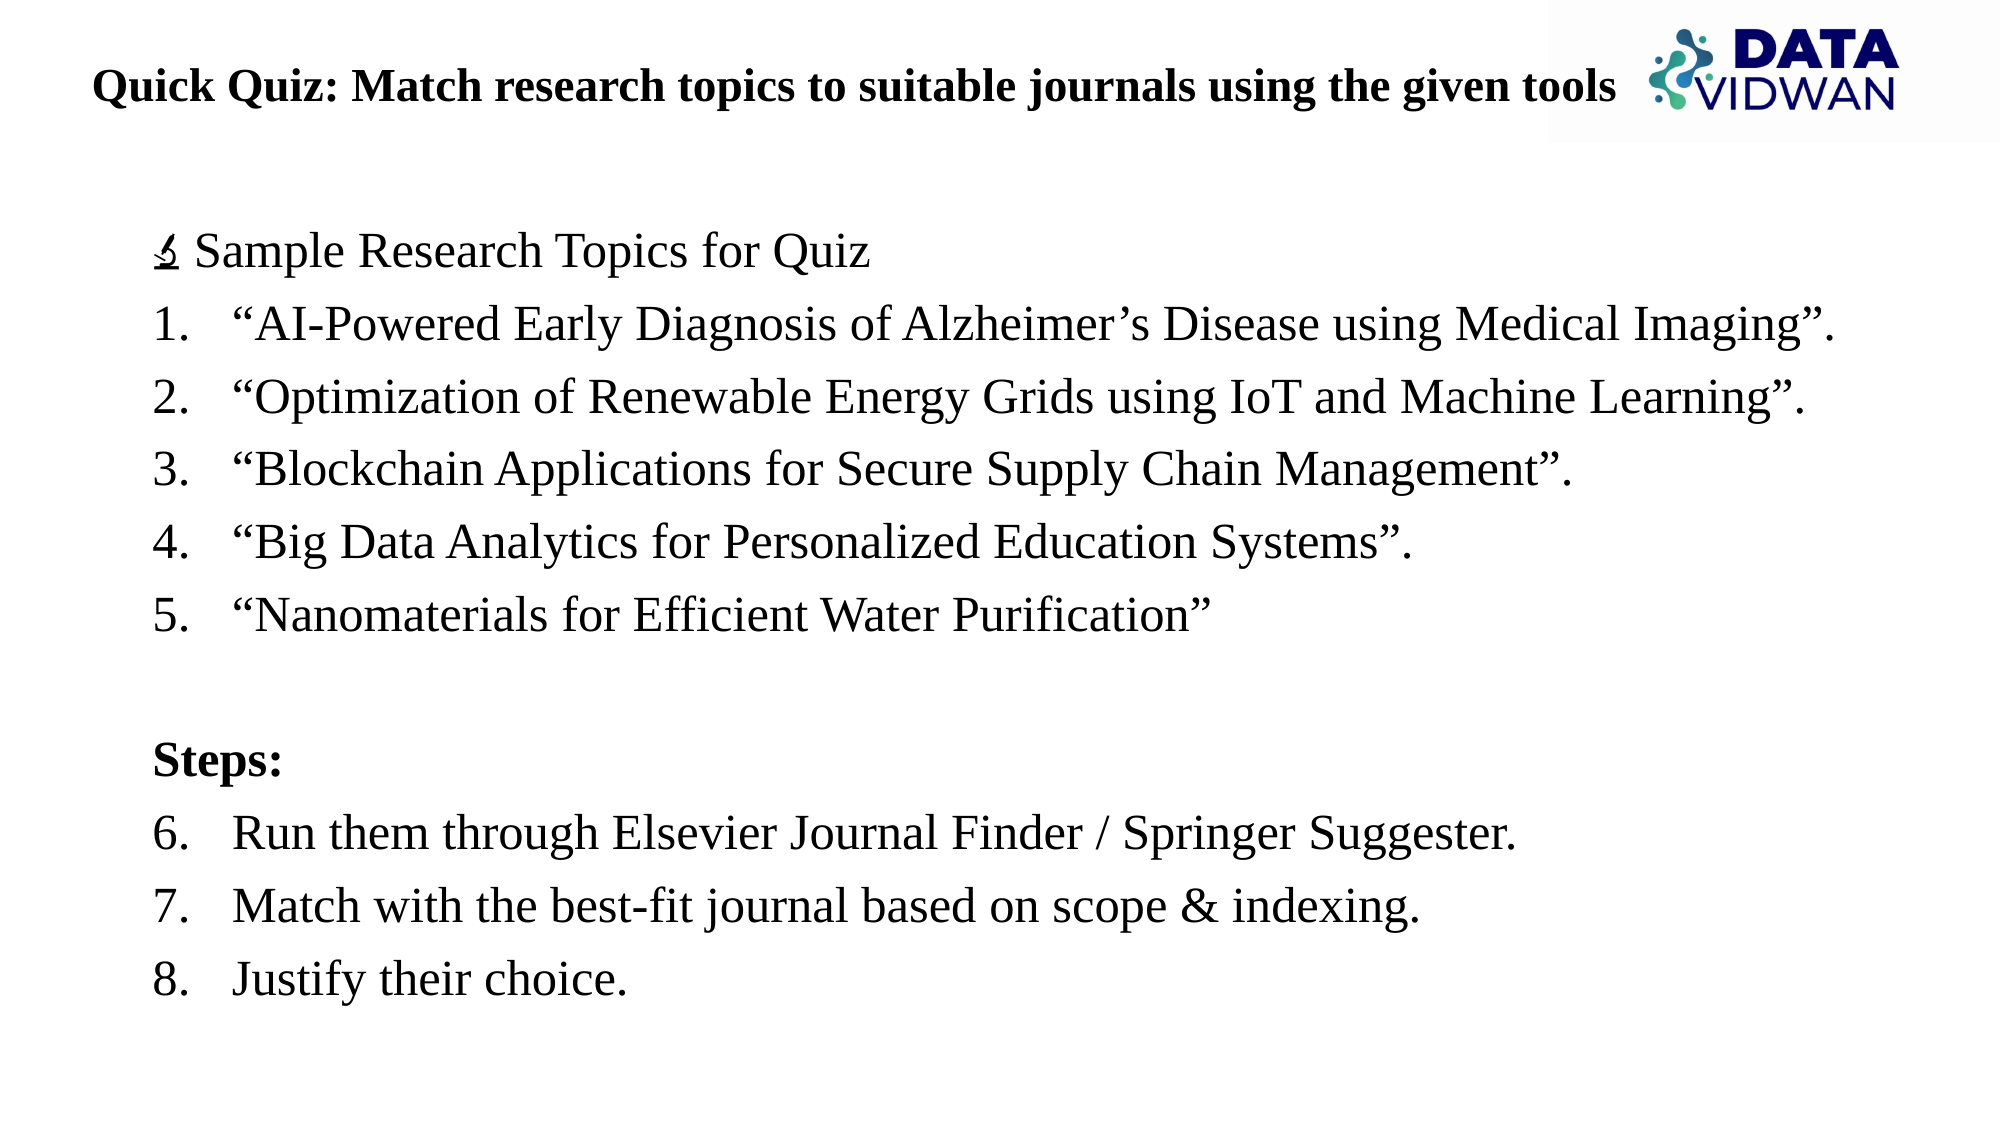

# Quick Quiz: Match research topics to suitable journals using the given tools
🔬 Sample Research Topics for Quiz
“AI-Powered Early Diagnosis of Alzheimer’s Disease using Medical Imaging”.
“Optimization of Renewable Energy Grids using IoT and Machine Learning”.
“Blockchain Applications for Secure Supply Chain Management”.
“Big Data Analytics for Personalized Education Systems”.
“Nanomaterials for Efficient Water Purification”

Steps:
Run them through Elsevier Journal Finder / Springer Suggester.
Match with the best-fit journal based on scope & indexing.
Justify their choice.